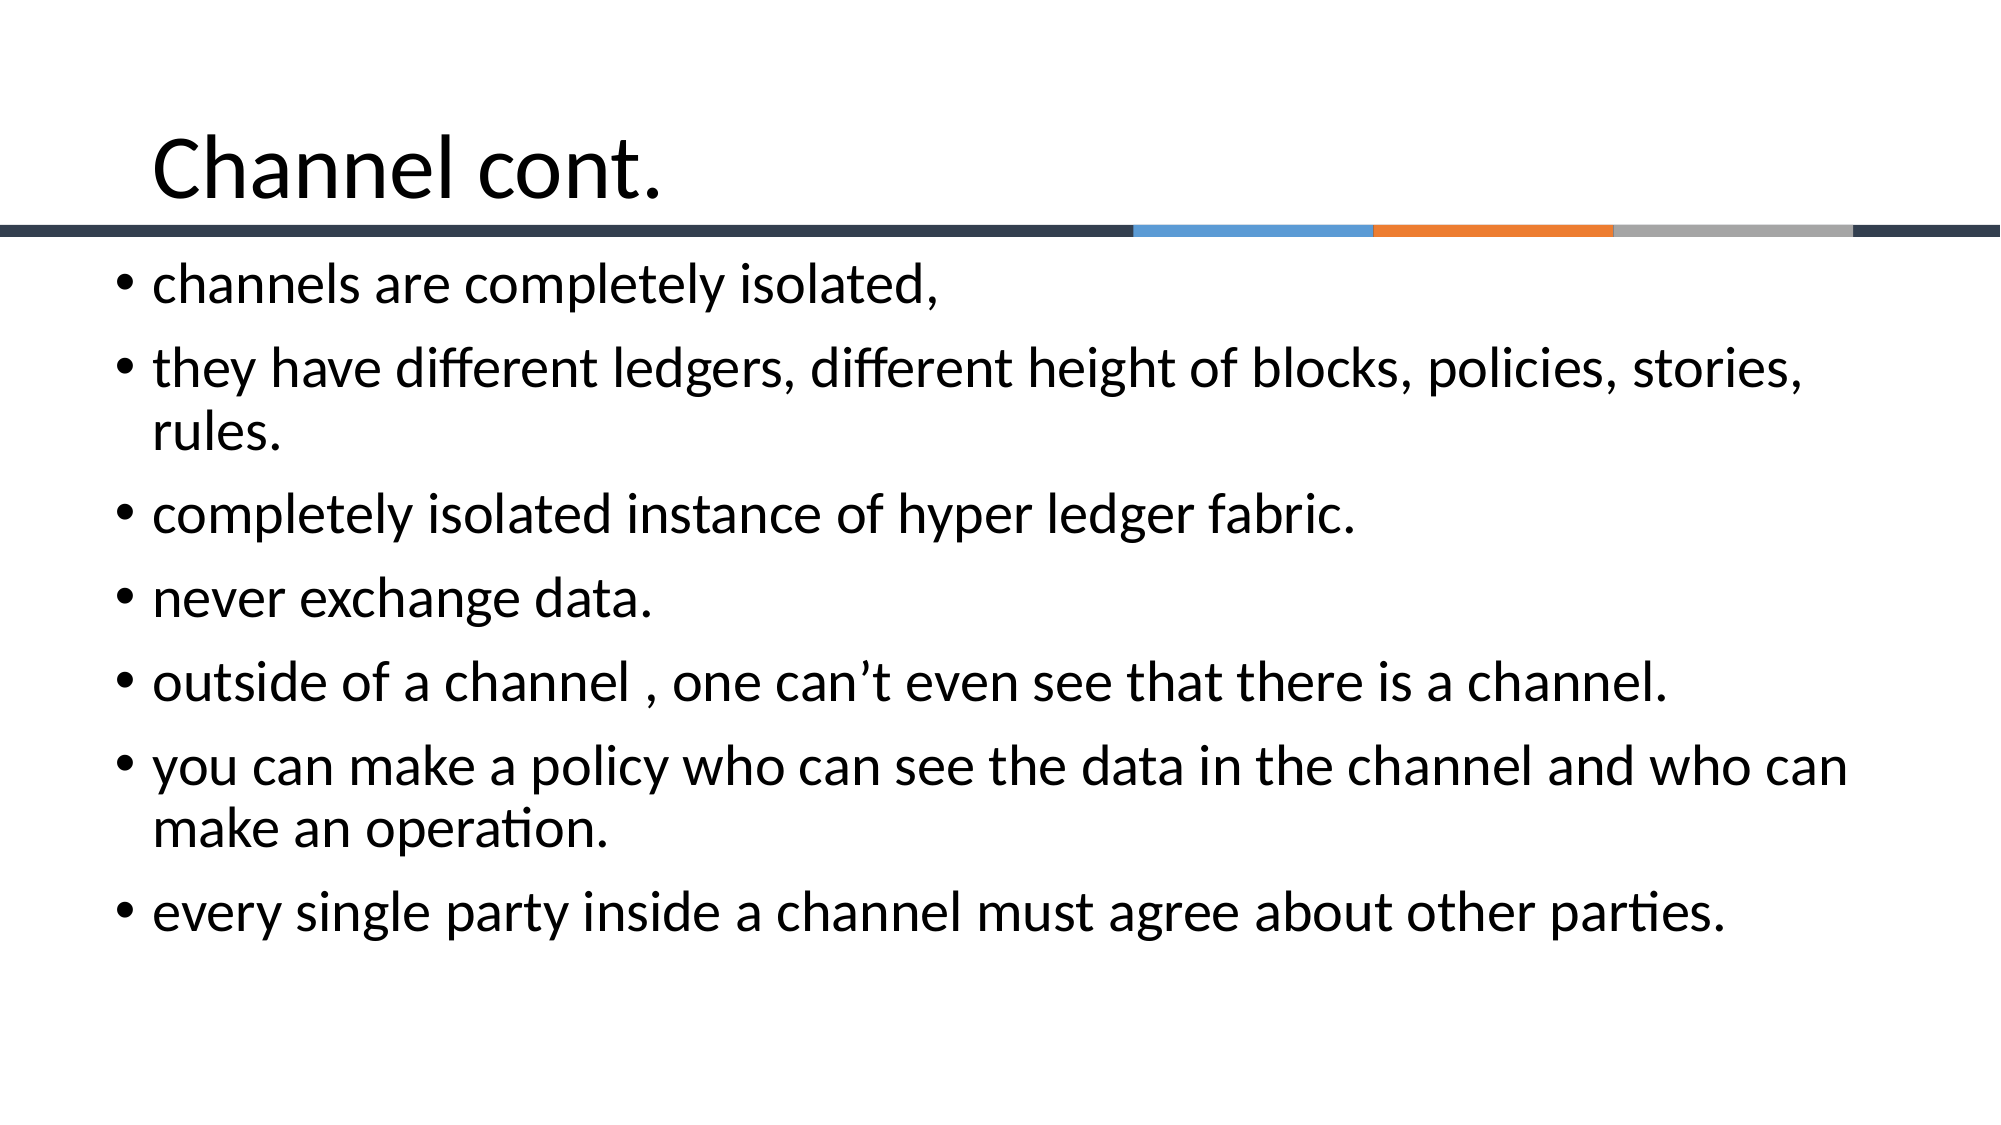

# Channel cont.
channels are completely isolated,
they have different ledgers, different height of blocks, policies, stories, rules.
completely isolated instance of hyper ledger fabric.
never exchange data.
outside of a channel , one can’t even see that there is a channel.
you can make a policy who can see the data in the channel and who can make an operation.
every single party inside a channel must agree about other parties.